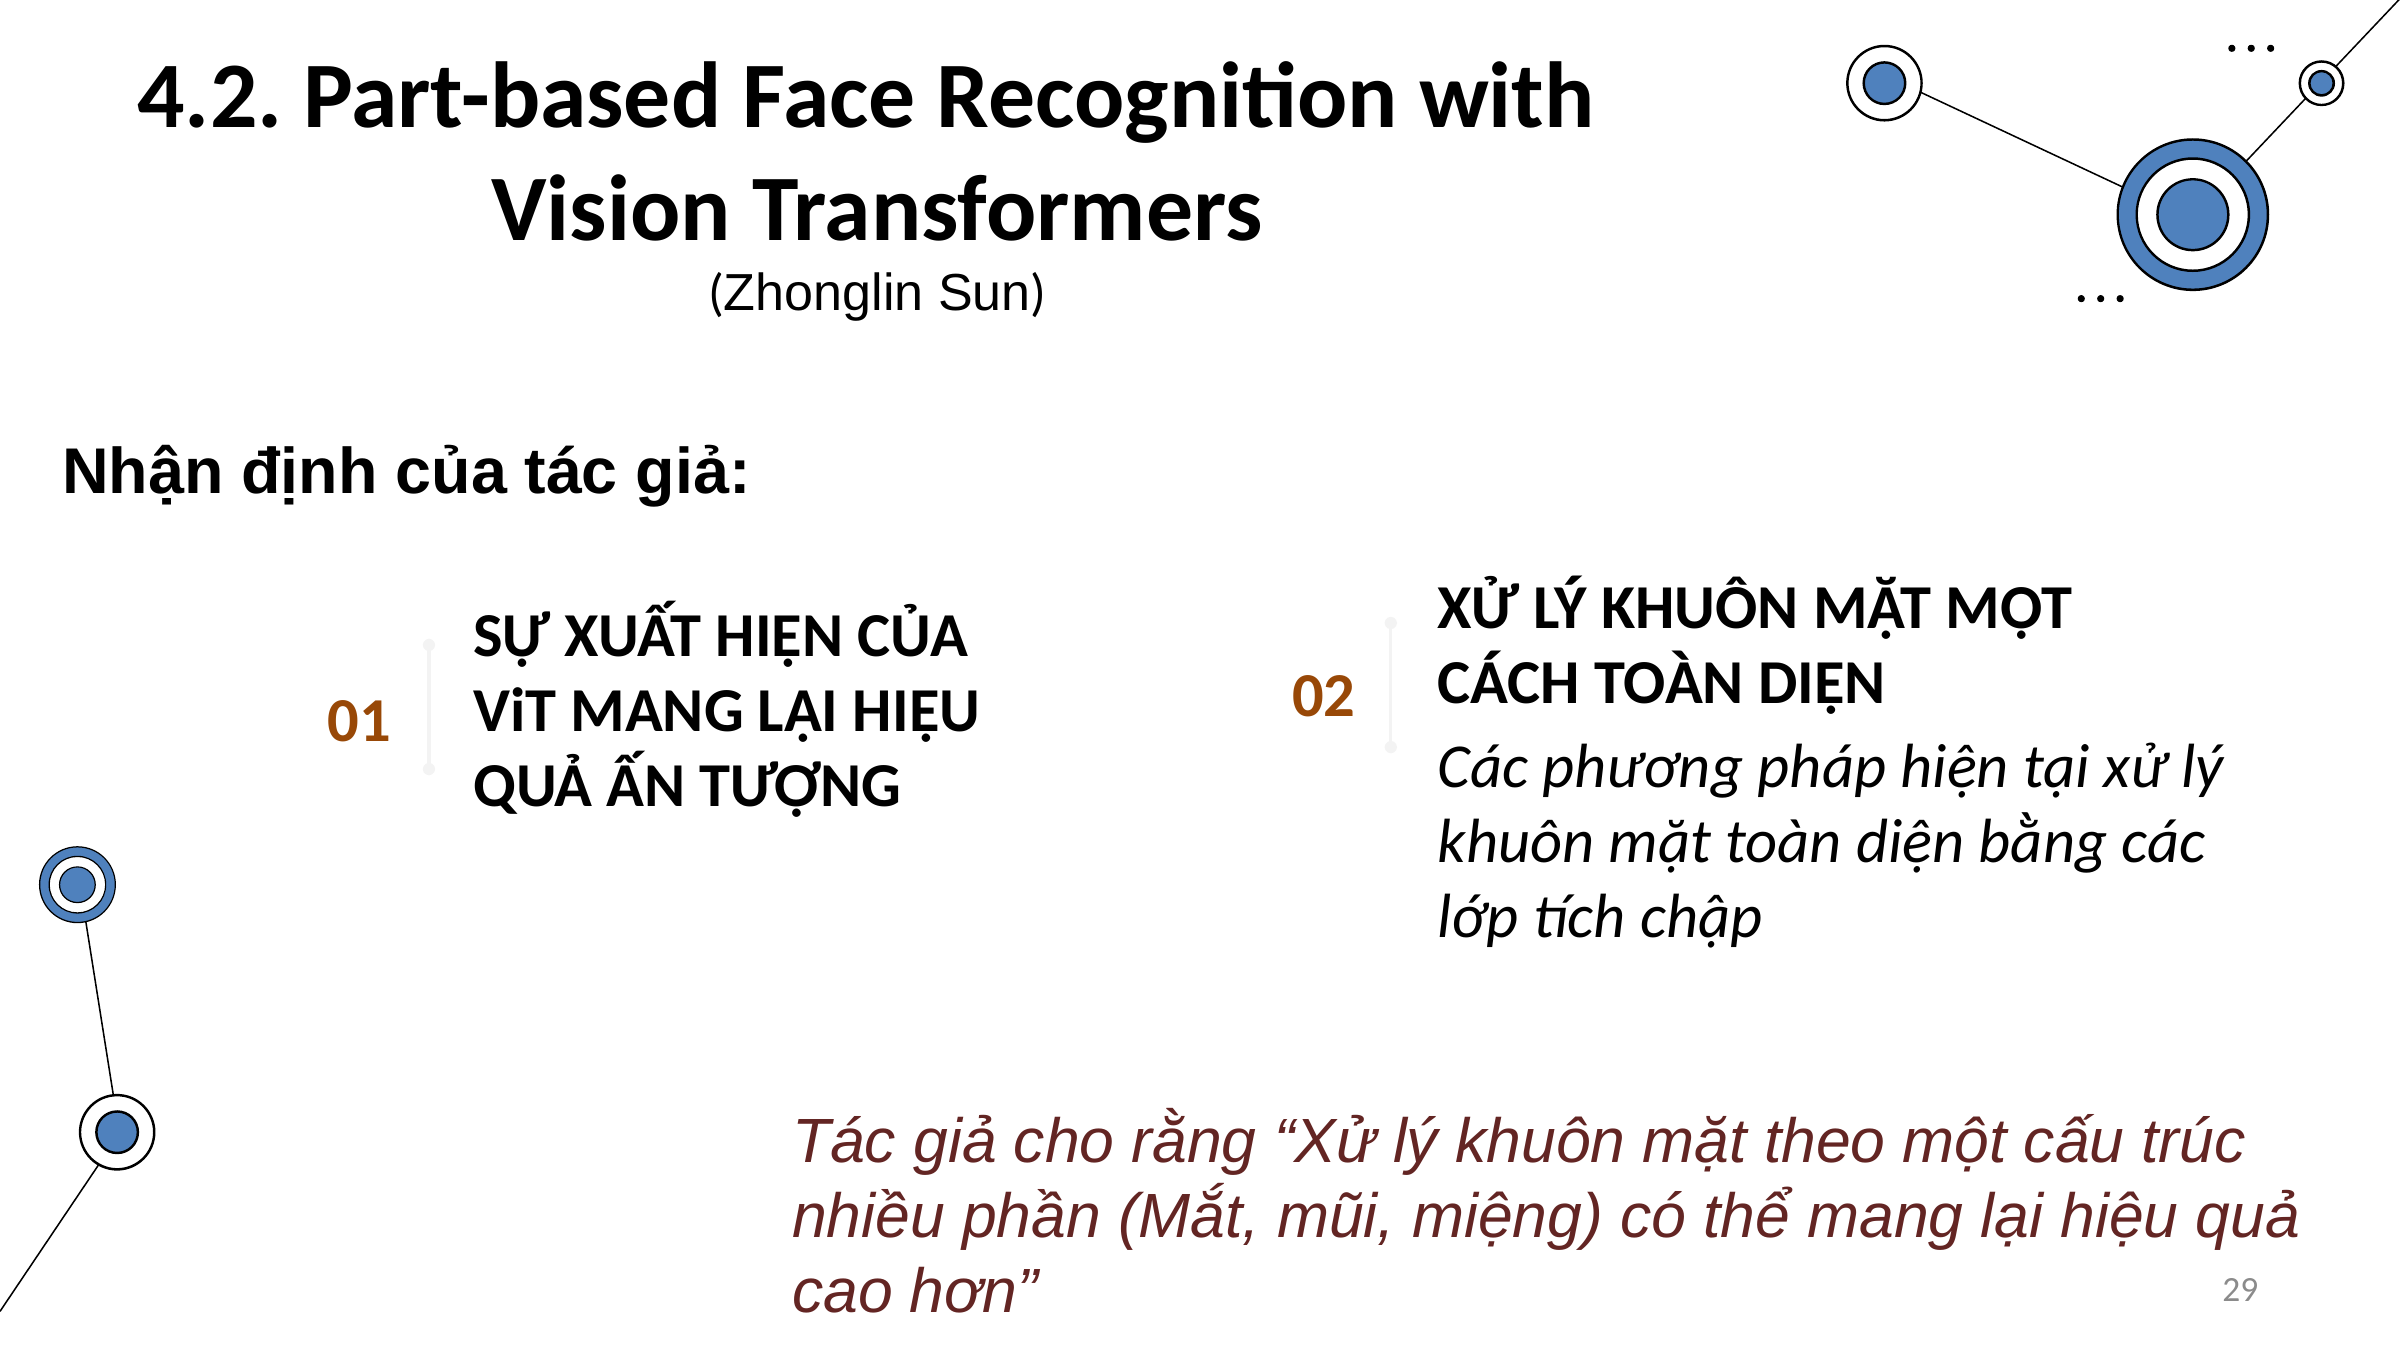

4.2. Part-based Face Recognition with
Vision Transformers
(Zhonglin Sun)

Nhận định của tác giả:
XỬ LÝ KHUÔN MẶT MỘT CÁCH TOÀN DIỆN
02
01
SỰ XUẤT HIỆN CỦA ViT MANG LẠI HIỆU QUẢ ẤN TƯỢNG
Các phương pháp hiện tại xử lý khuôn mặt toàn diện bằng các lớp tích chập

Tác giả cho rằng “Xử lý khuôn mặt theo một cấu trúc nhiều phần (Mắt, mũi, miệng) có thể mang lại hiệu quả cao hơn”
29